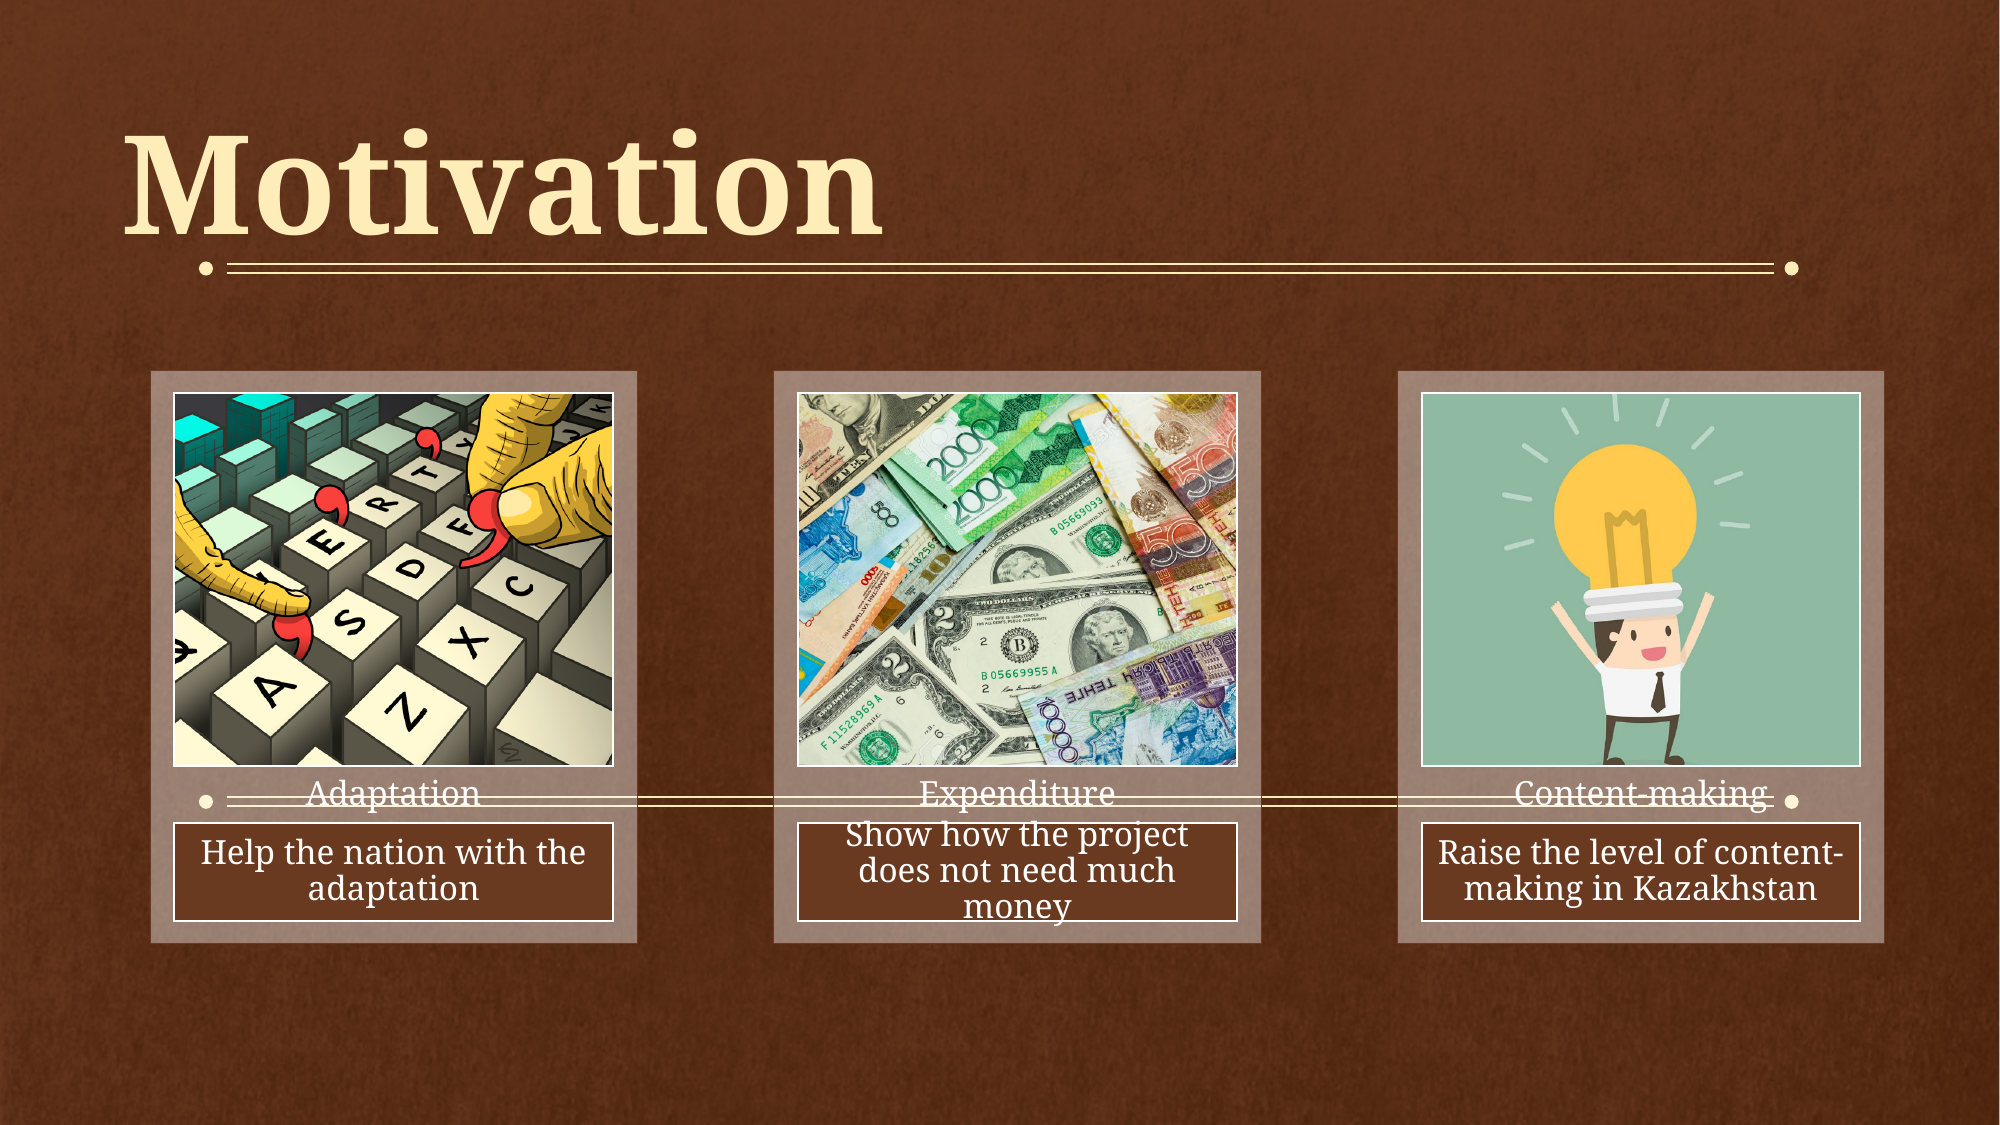

Motivation
Help the nation with the adaptation
Adaptation
Show how the project does not need much money
Expenditure
Raise the level of content-making in Kazakhstan
Content-making